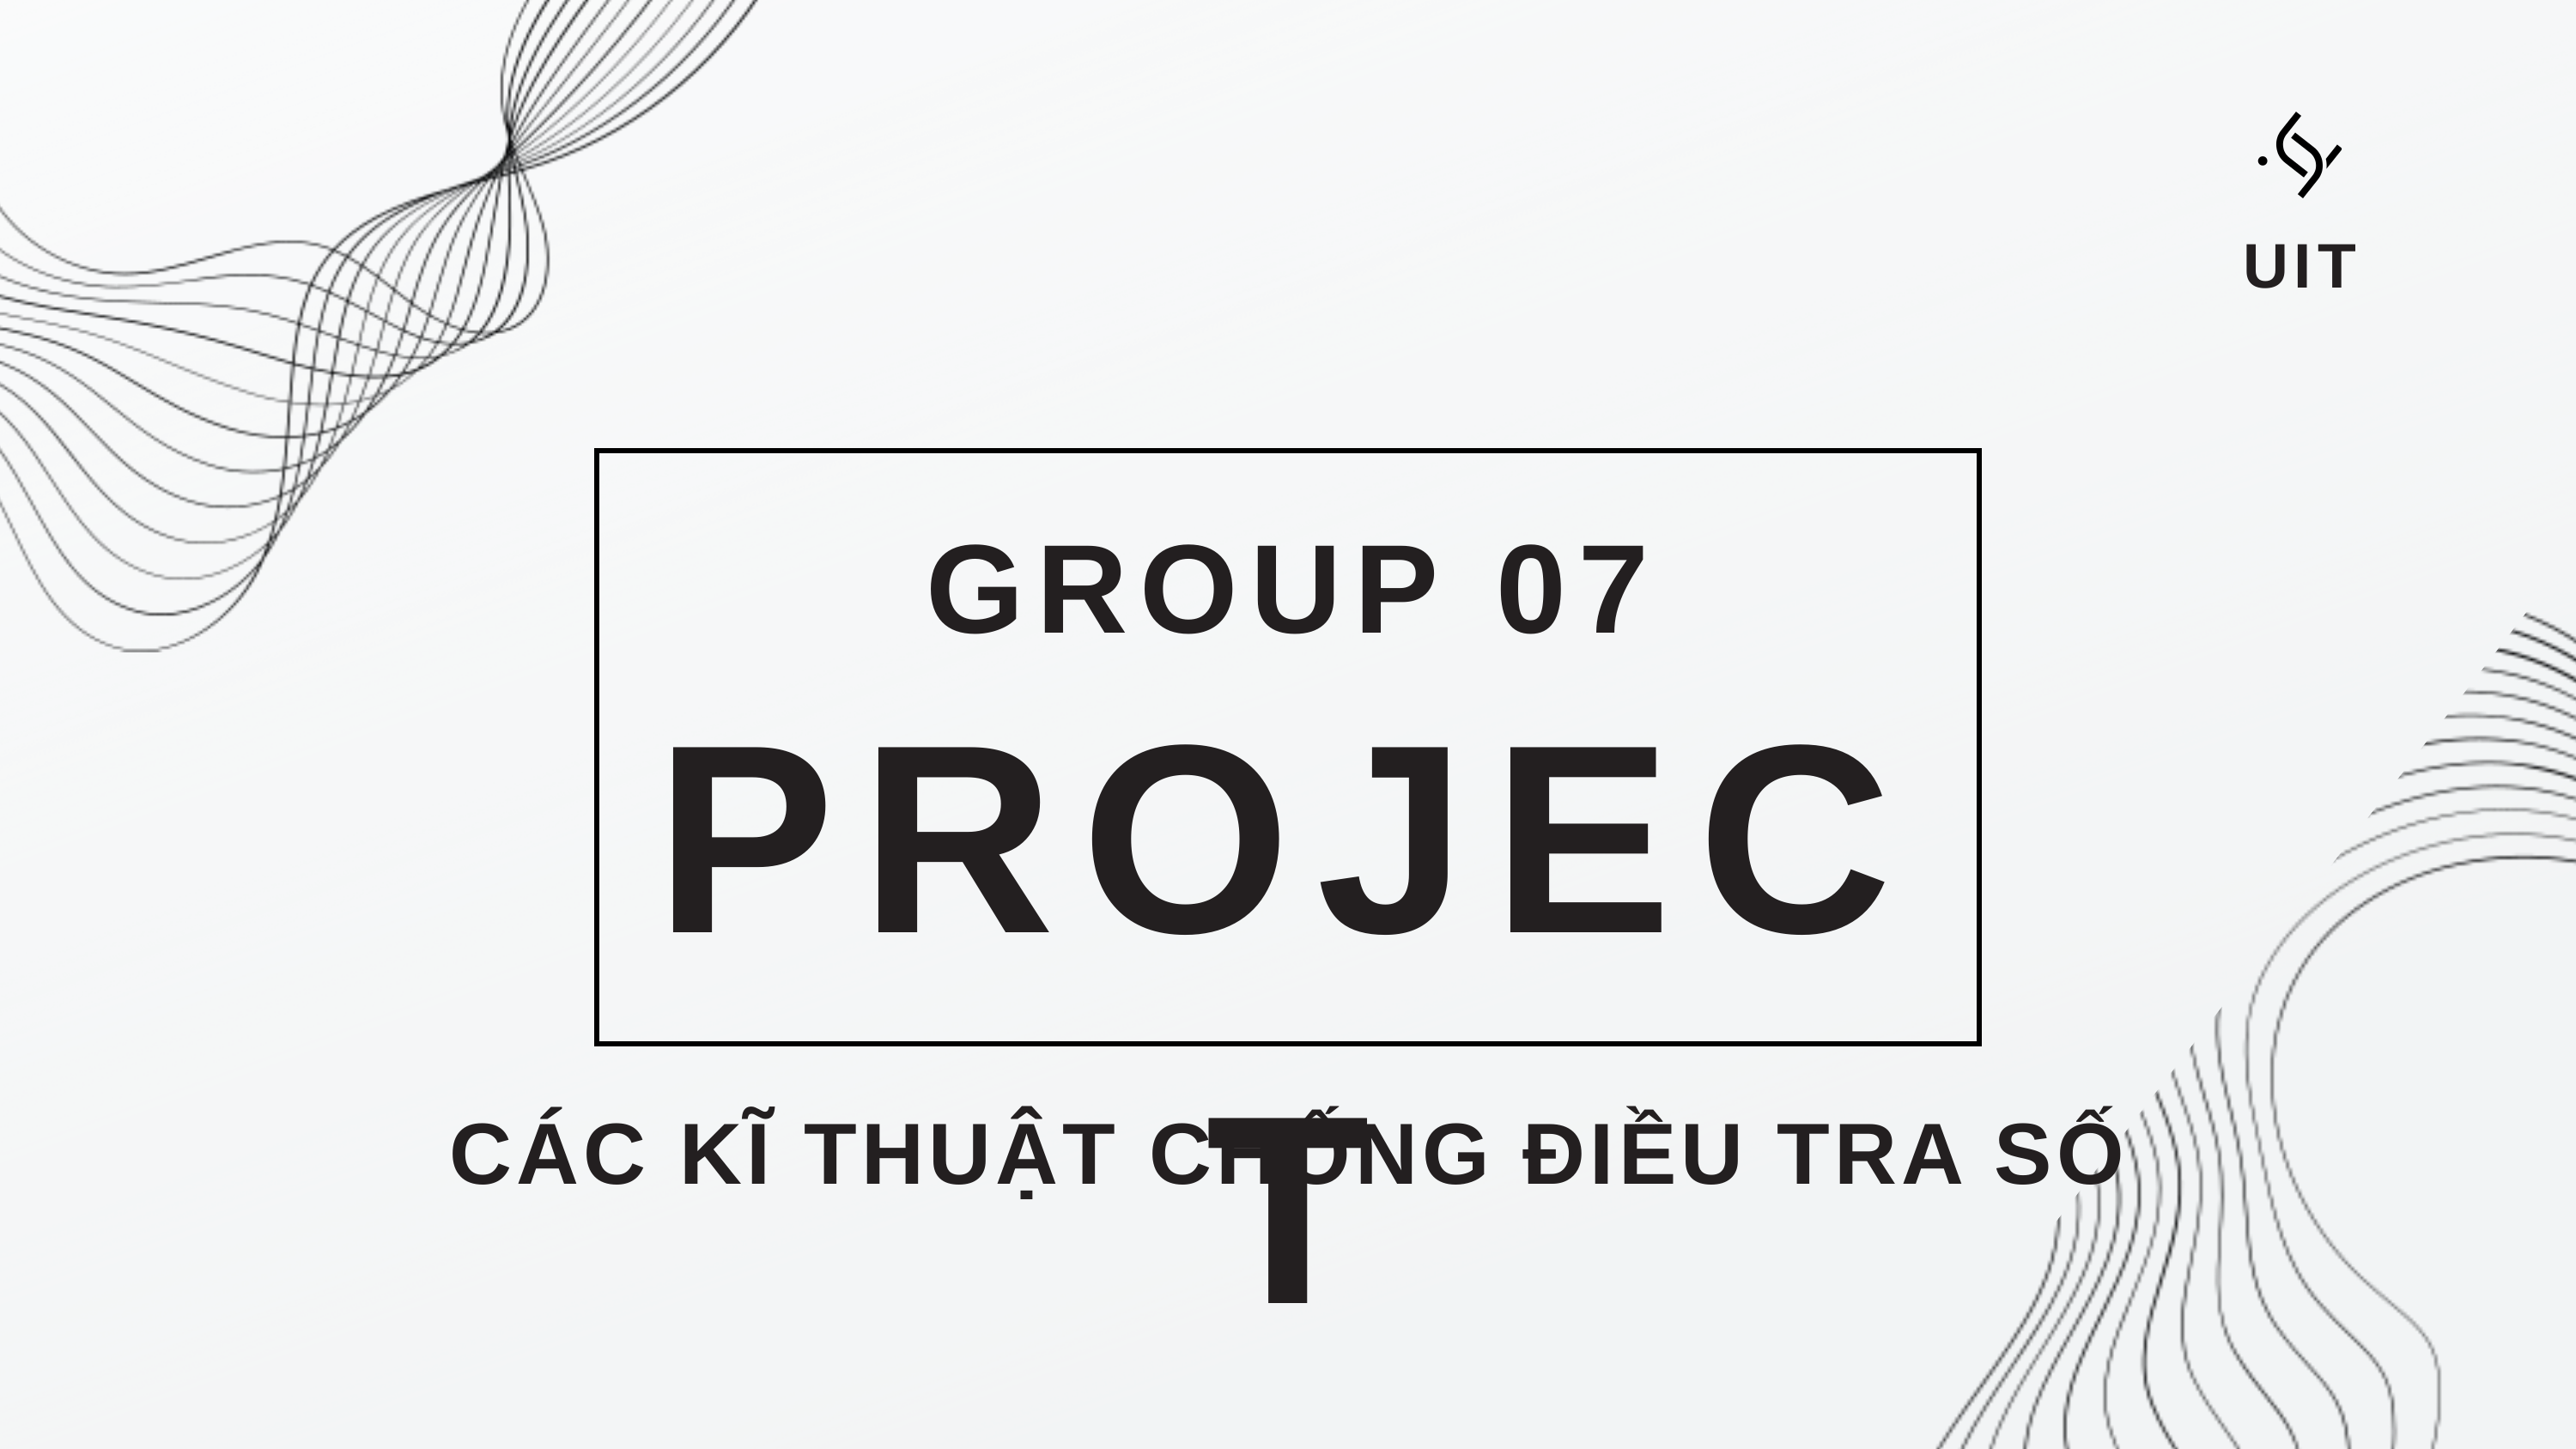

UIT

GROUP 07
PROJECT

CÁC KĨ THUẬT CHỐNG ĐIỀU TRA SỐ